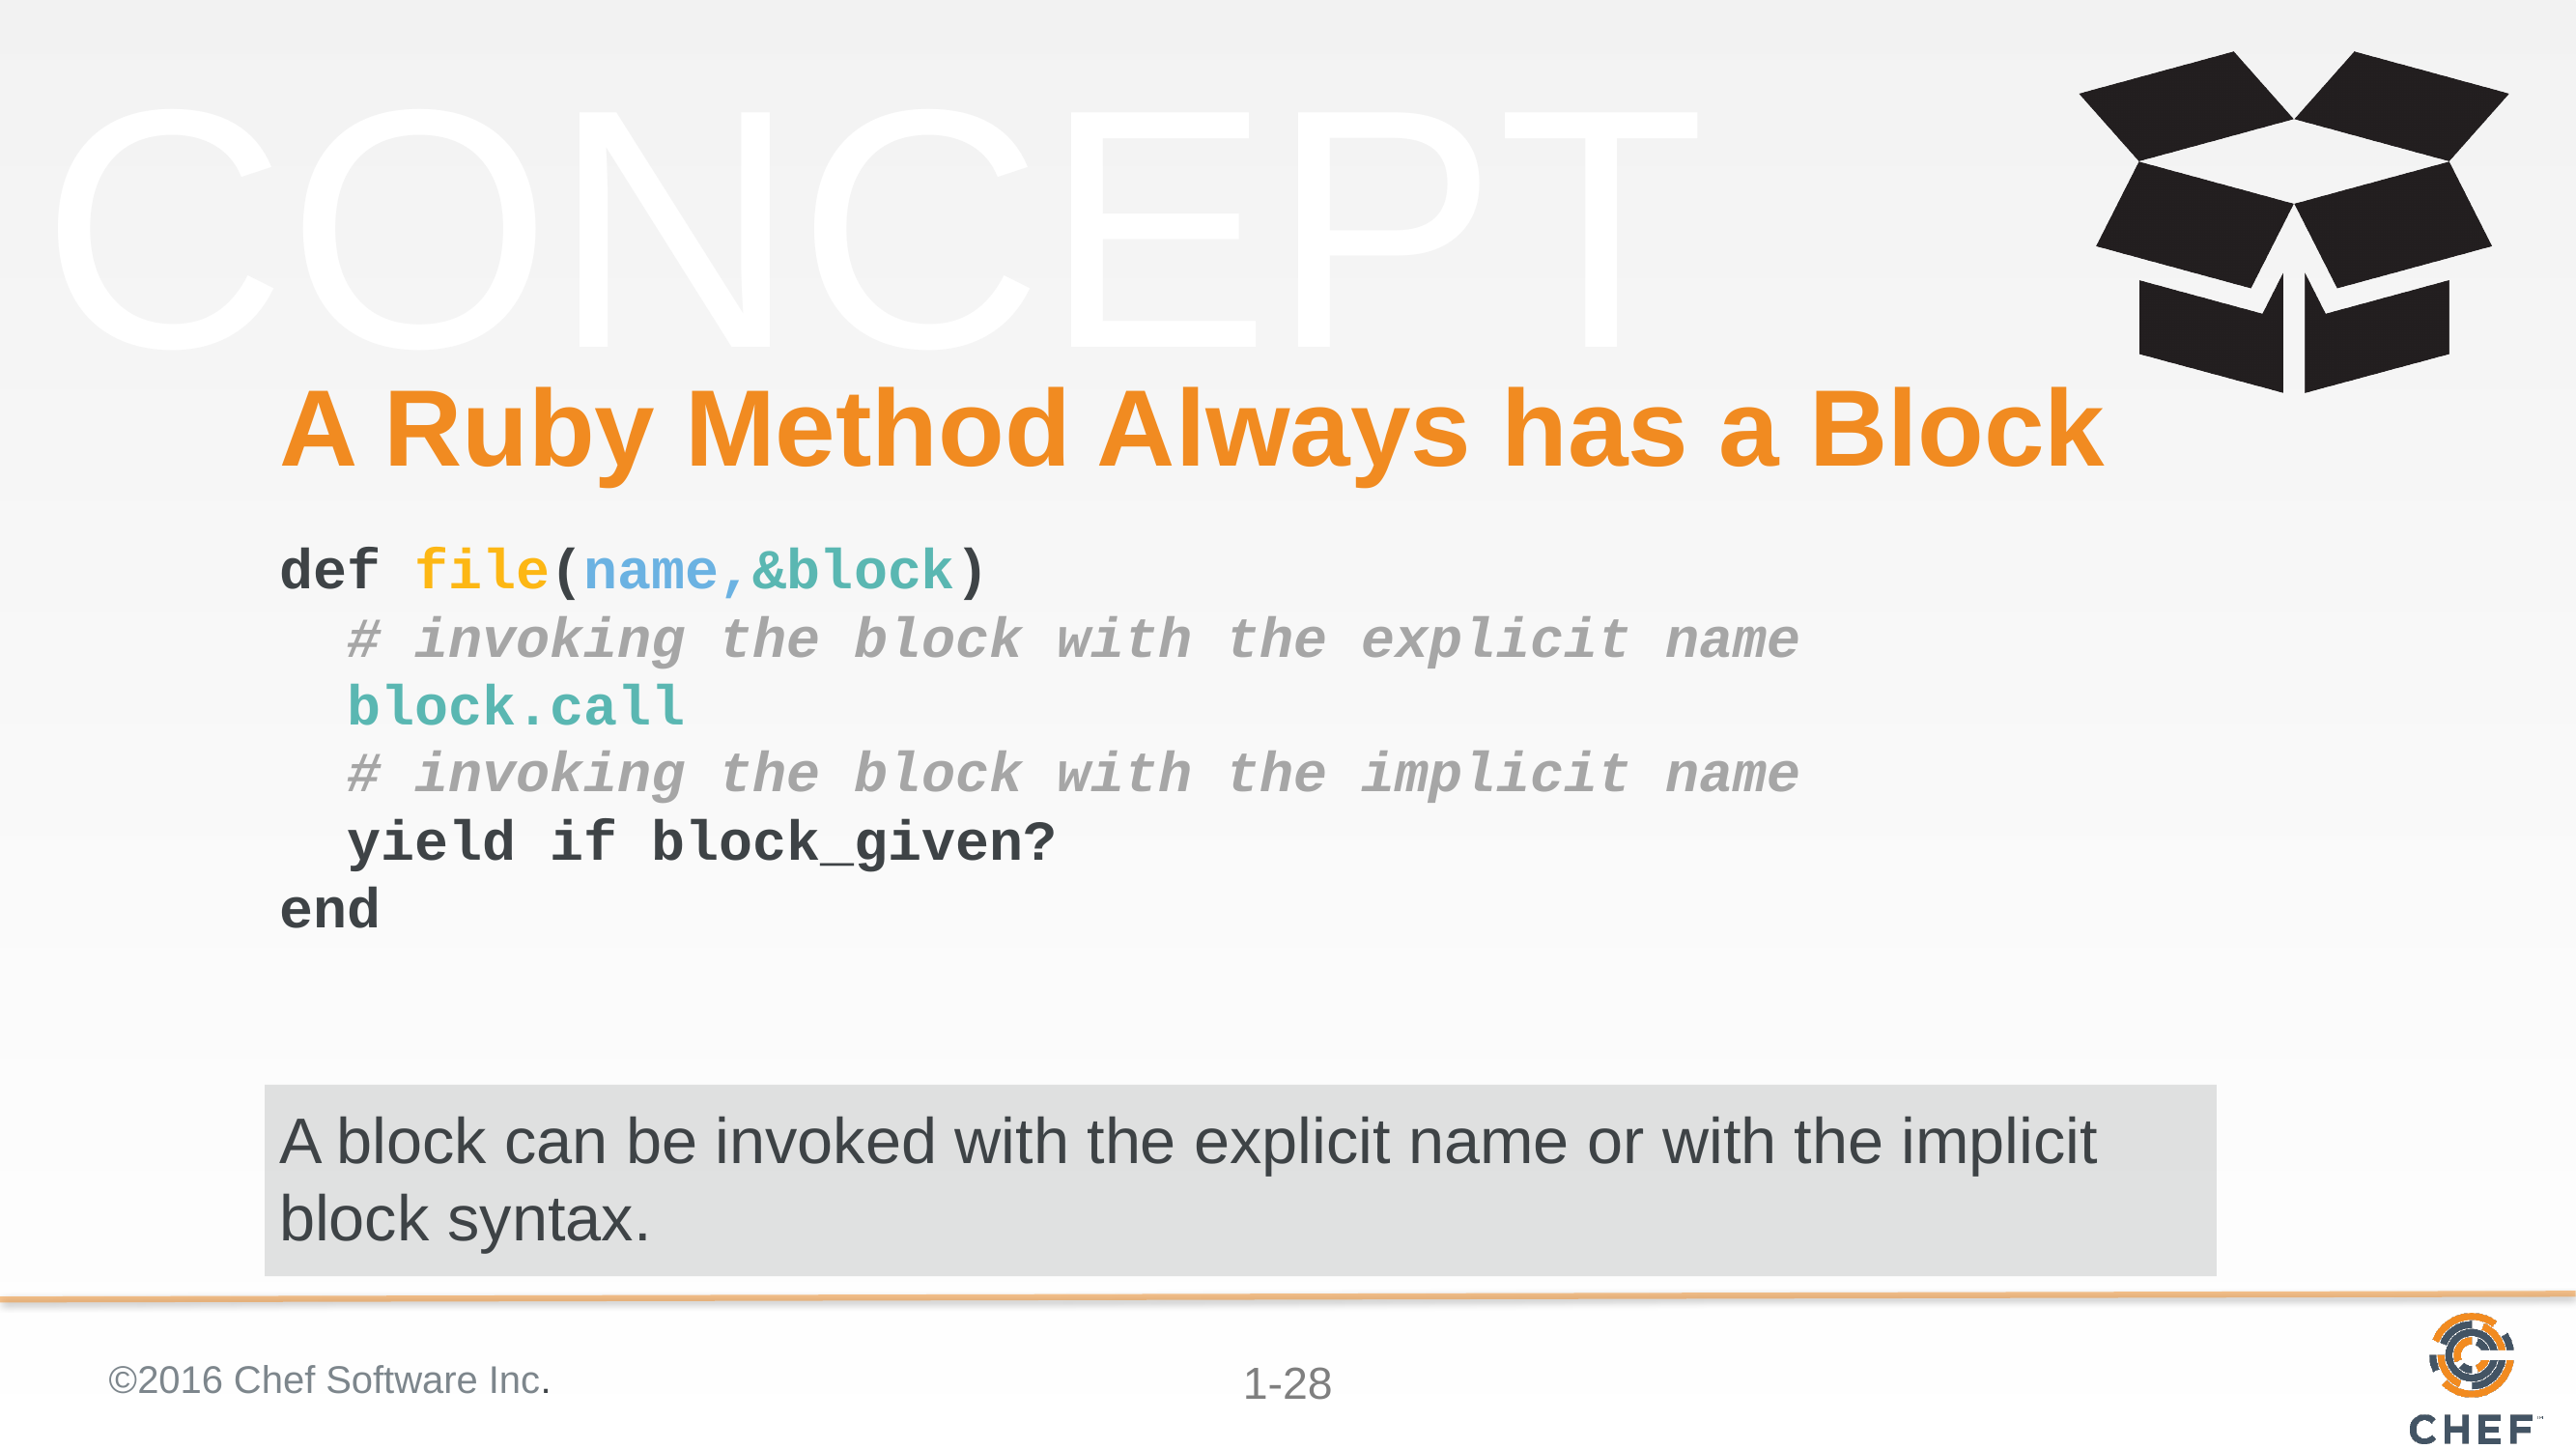

# A Ruby Method Always has a Block
def file(name,&block)
  # invoking the block with the explicit name
  block.call
  # invoking the block with the implicit name
  yield if block_given?
end
A block can be invoked with the explicit name or with the implicit block syntax.